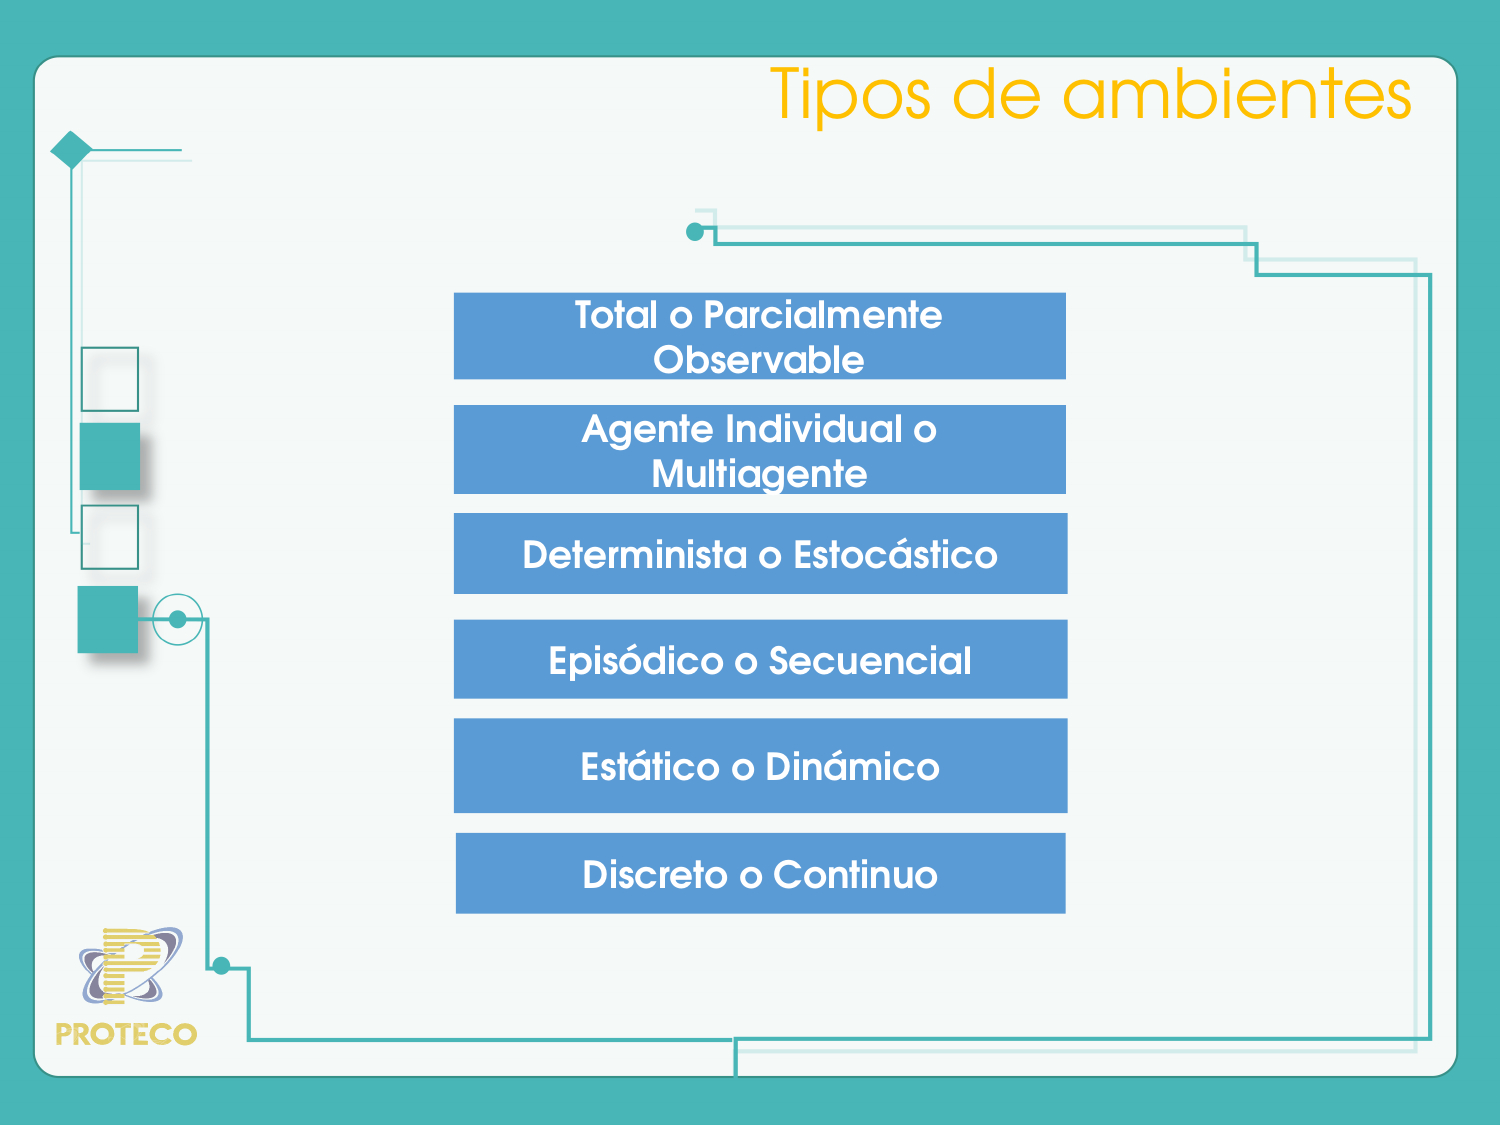

# Tipos de ambientes
Total o Parcialmente Observable
Agente Individual o Multiagente
Determinista o Estocástico
Episódico o Secuencial
Estático o Dinámico
Discreto o Continuo